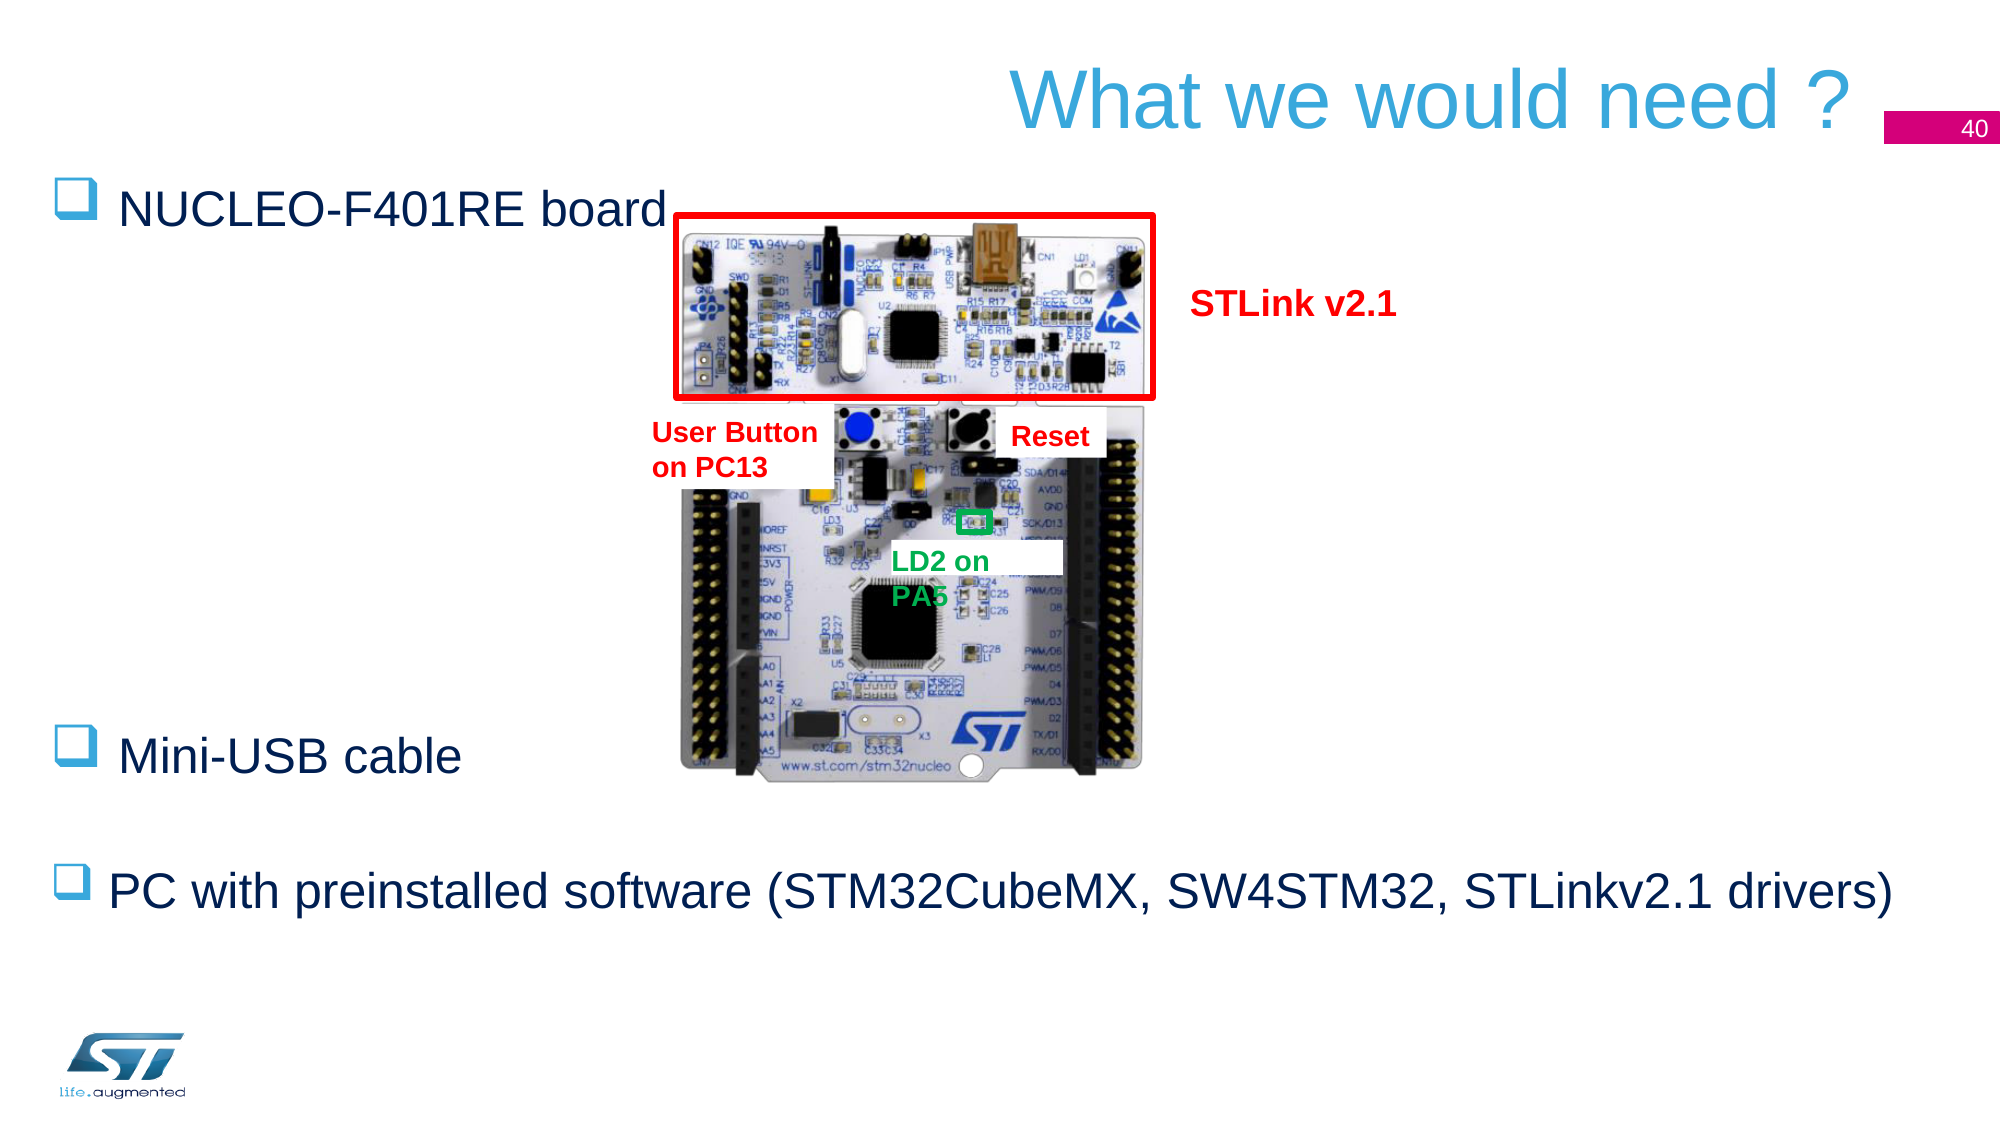

# What we would need ?
12

40
NUCLEO-F401RE board

STLink v2.1

User Button on PC13
Reset

LD2 on PA5
Mini-USB cable
PC with preinstalled software (STM32CubeMX, SW4STM32, STLinkv2.1 drivers)